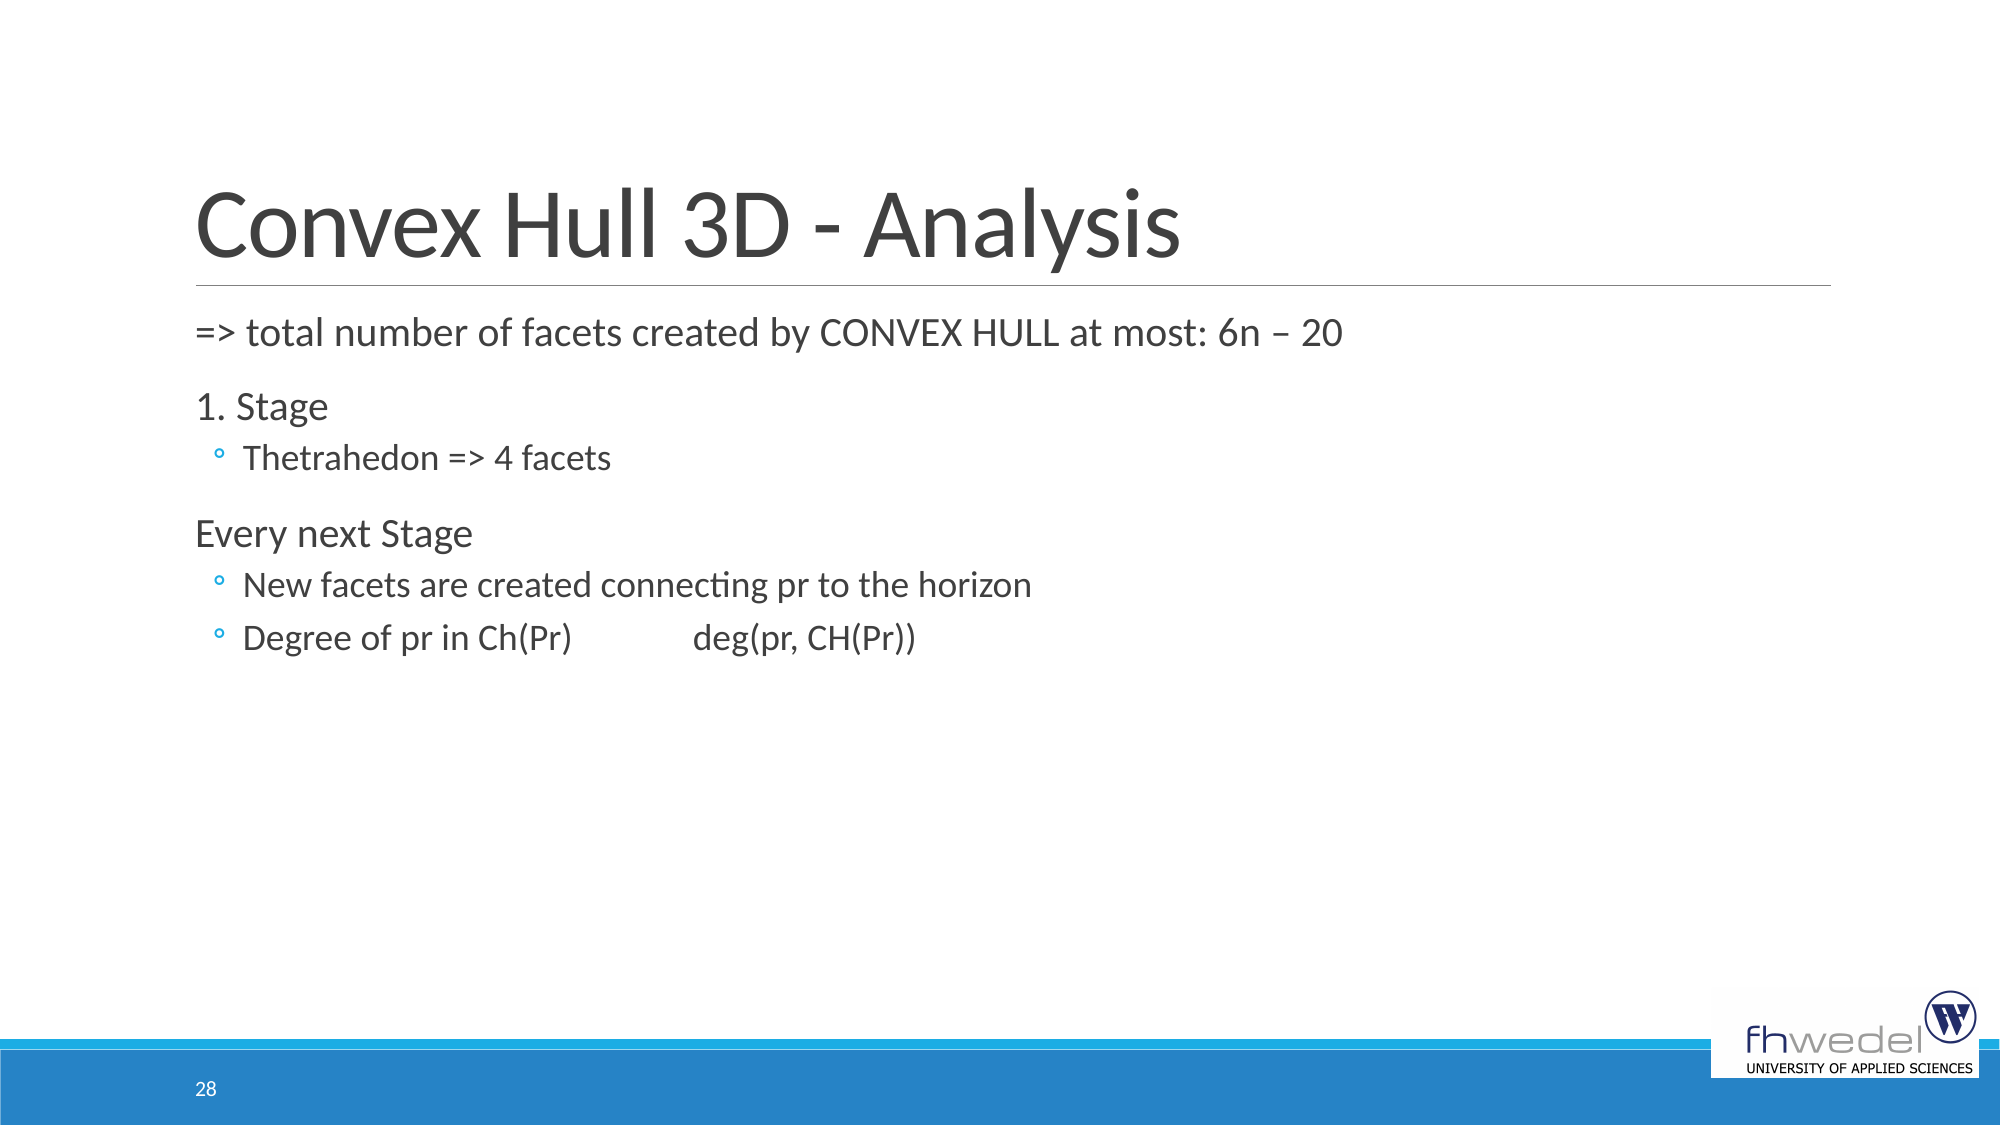

# Convex Hull 3D - Analysis
=> total number of facets created by CONVEX HULL at most: 6n – 20
1. Stage
Thetrahedon => 4 facets
Every next Stage
New facets are created connecting pr to the horizon
Degree of pr in Ch(Pr) 	deg(pr, CH(Pr))
28